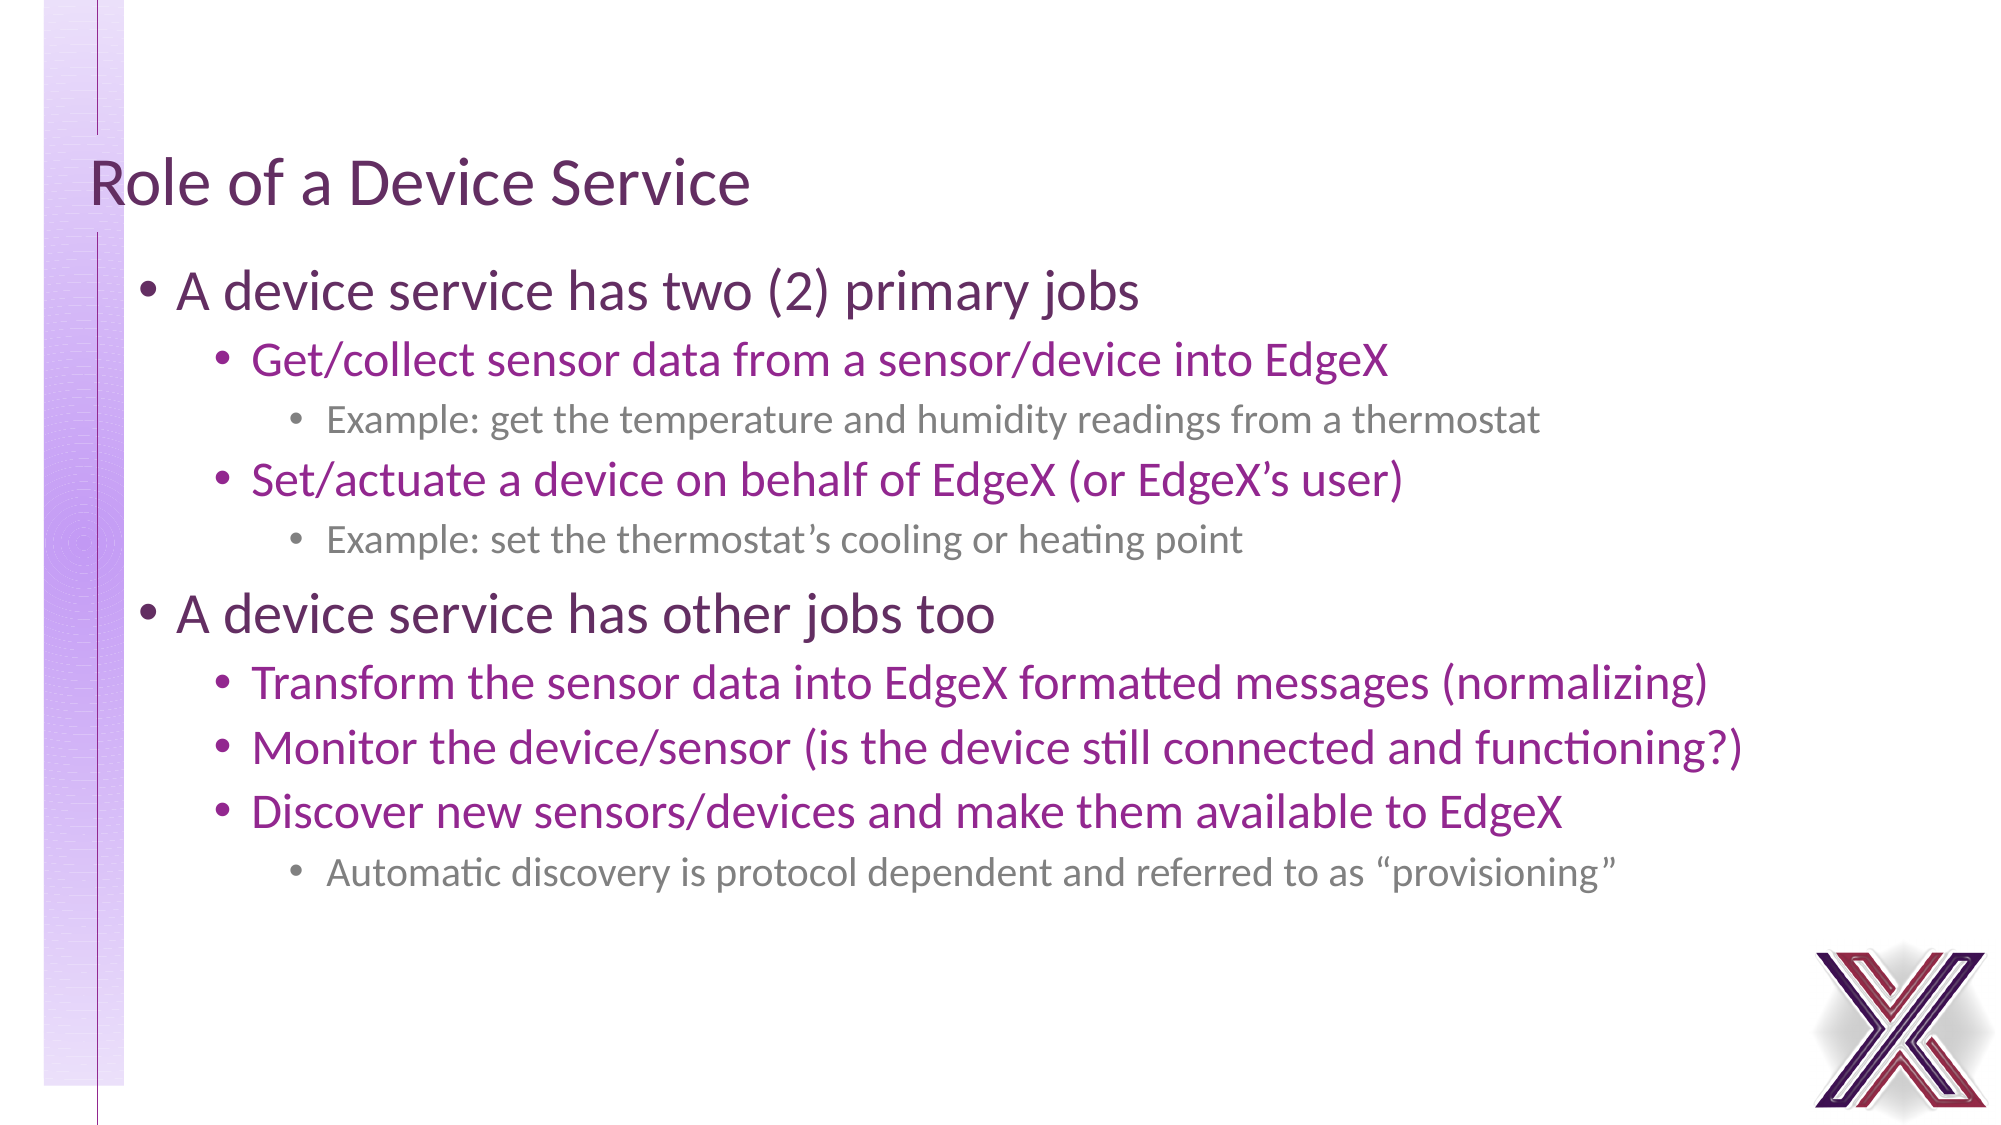

# Role of a Device Service
A device service has two (2) primary jobs
Get/collect sensor data from a sensor/device into EdgeX
Example: get the temperature and humidity readings from a thermostat
Set/actuate a device on behalf of EdgeX (or EdgeX’s user)
Example: set the thermostat’s cooling or heating point
A device service has other jobs too
Transform the sensor data into EdgeX formatted messages (normalizing)
Monitor the device/sensor (is the device still connected and functioning?)
Discover new sensors/devices and make them available to EdgeX
Automatic discovery is protocol dependent and referred to as “provisioning”